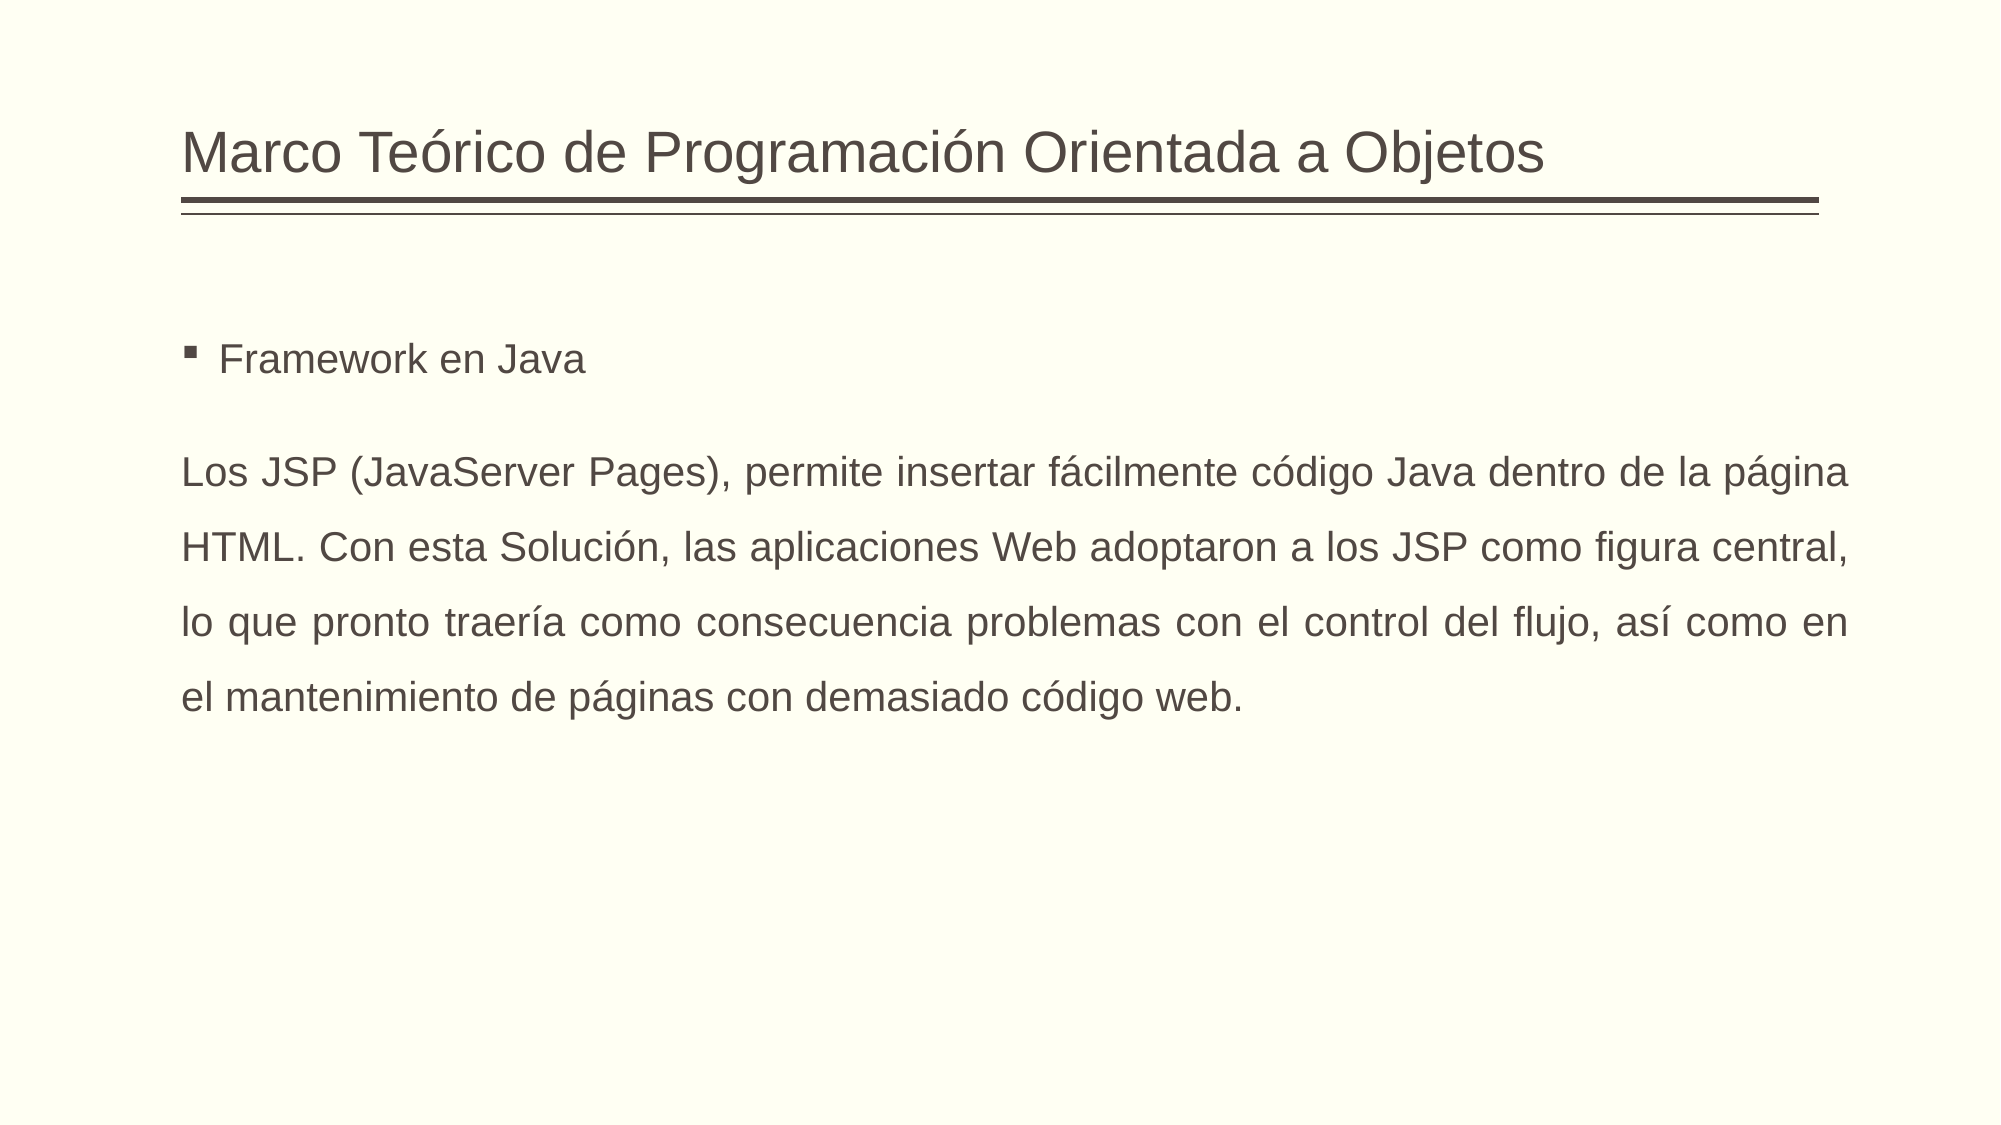

# Marco Teórico de Programación Orientada a Objetos
Framework en Java
Los JSP (JavaServer Pages), permite insertar fácilmente código Java dentro de la página HTML. Con esta Solución, las aplicaciones Web adoptaron a los JSP como figura central, lo que pronto traería como consecuencia problemas con el control del flujo, así como en el mantenimiento de páginas con demasiado código web.